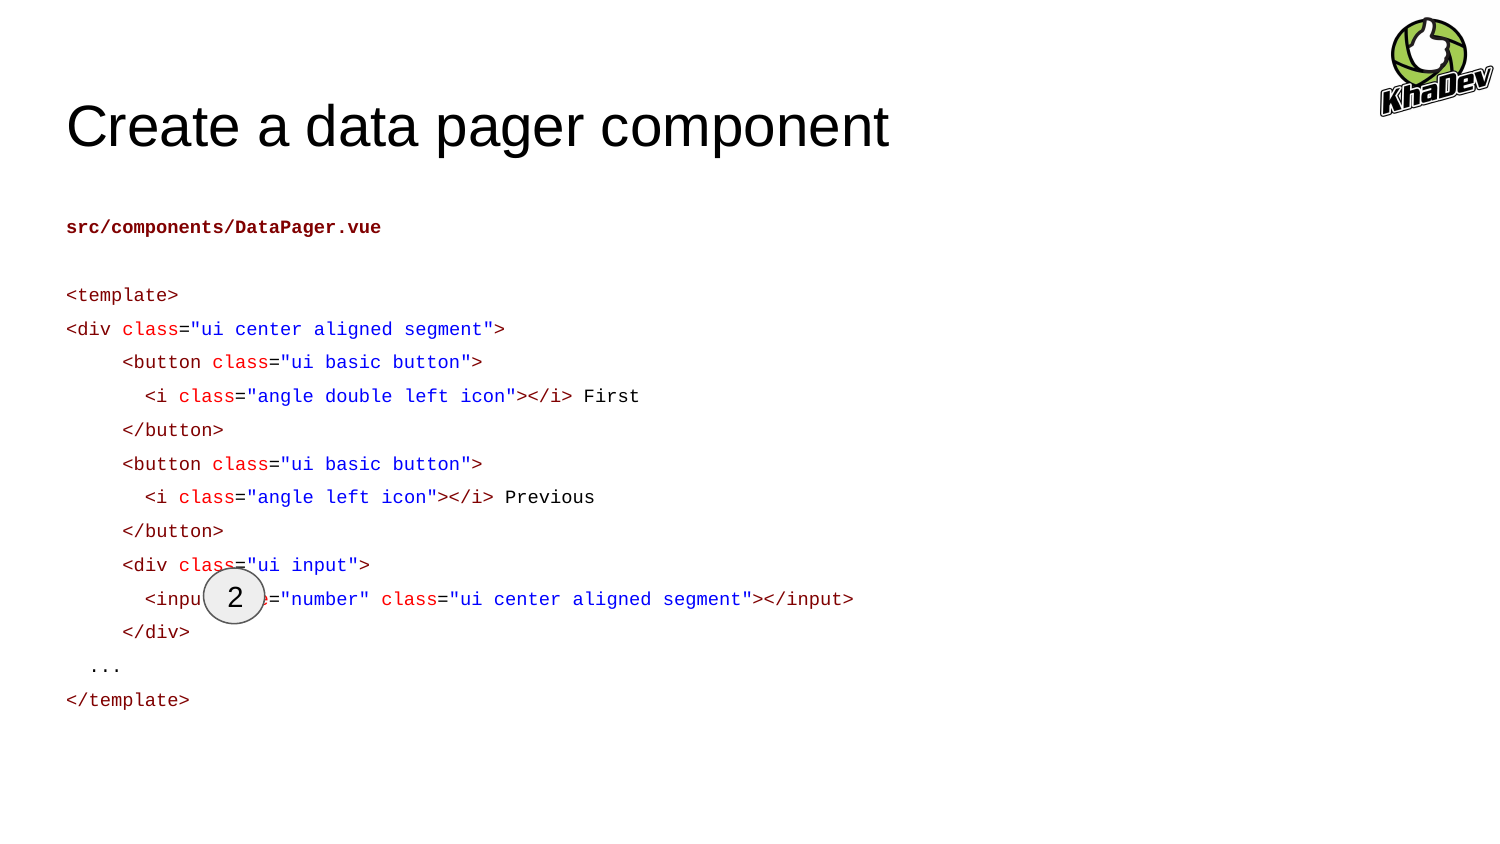

# Create a data pager component
src/components/DataPager.vue

<template>
<div class="ui center aligned segment">
     <button class="ui basic button">
       <i class="angle double left icon"></i> First
     </button>
     <button class="ui basic button">
       <i class="angle left icon"></i> Previous
     </button>
     <div class="ui input">
       <input type="number" class="ui center aligned segment"></input>
     </div>
  ...
</template>

2